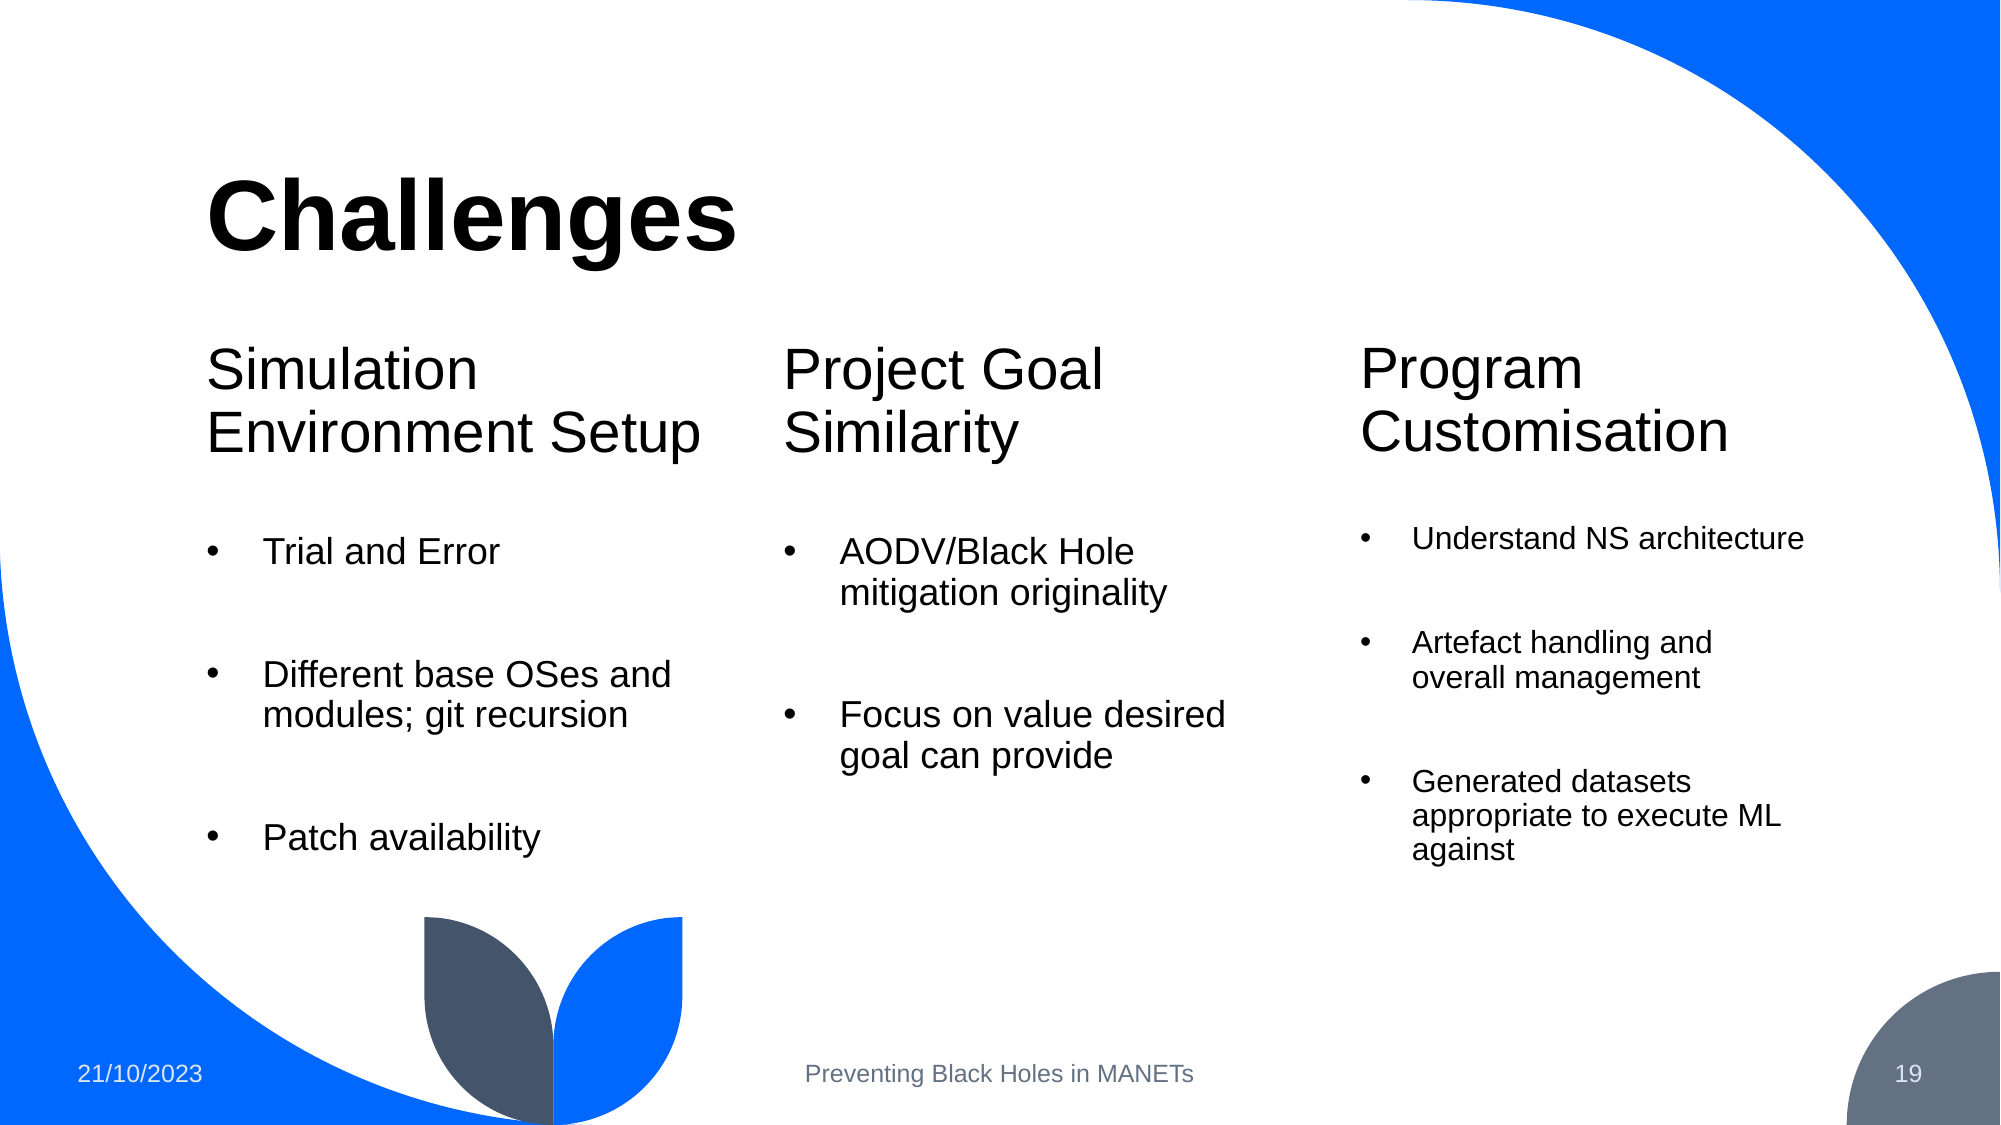

# Challenges
Program Customisation
Simulation Environment Setup
Project Goal Similarity

Trial and Error

Different base OSes and modules; git recursion

Patch availability

AODV/Black Hole mitigation originality

Focus on value desired goal can provide

Understand NS architecture

Artefact handling and overall management

Generated datasets appropriate to execute ML against
21/10/2023
Preventing Black Holes in MANETs
19